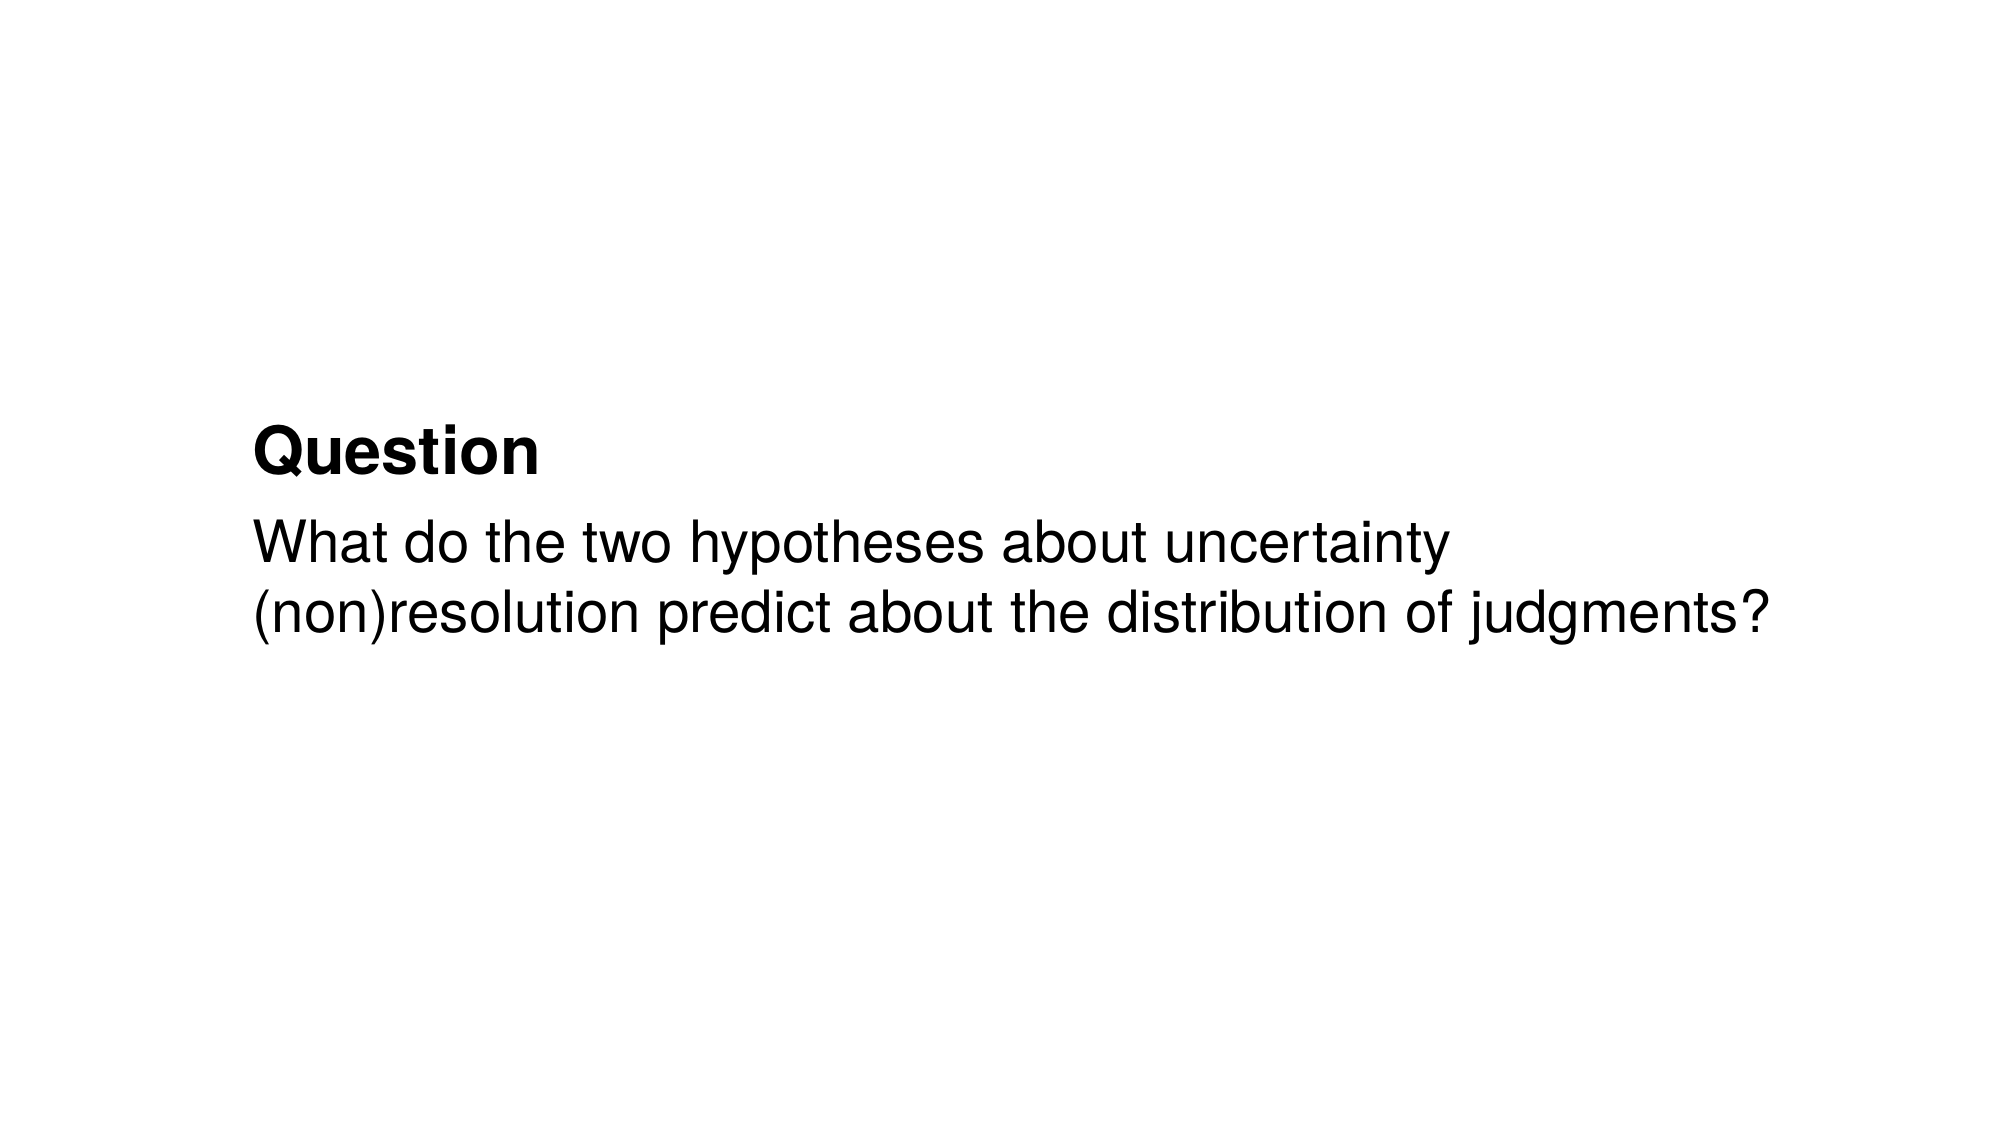

Question
What do the two hypotheses about uncertainty (non)resolution predict about the distribution of judgments?